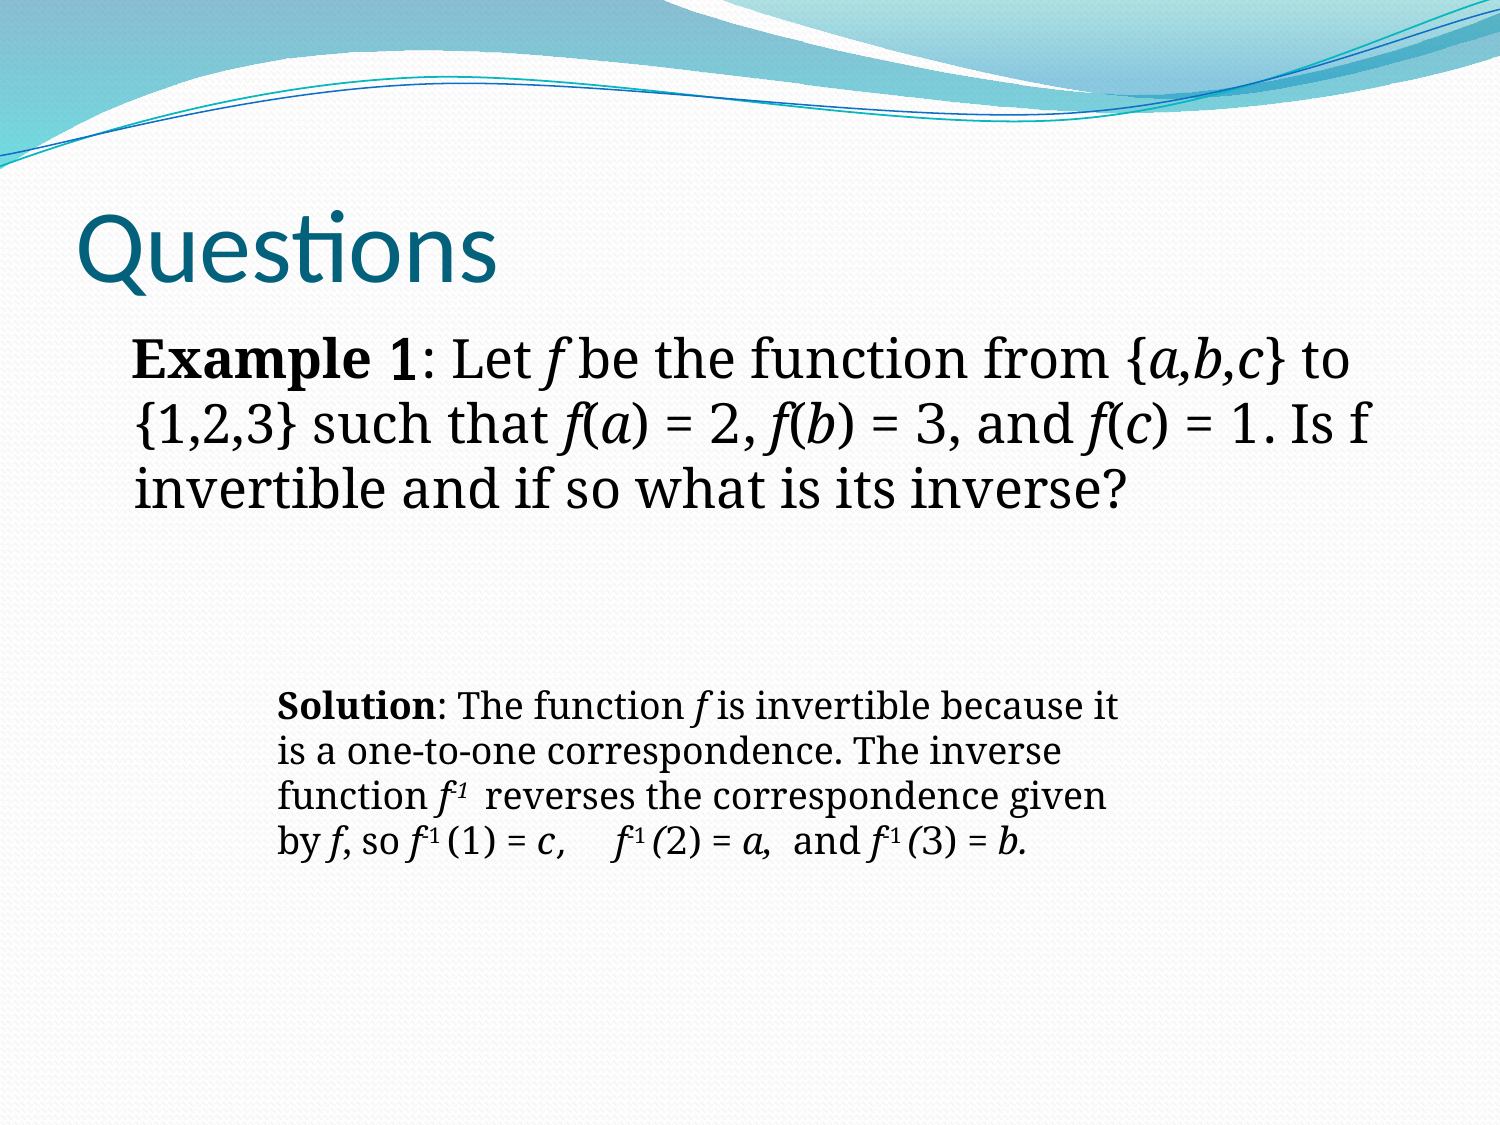

# Questions
   Example 1: Let f be the function from {a,b,c} to {1,2,3} such that f(a) = 2, f(b) = 3, and f(c) = 1. Is f invertible and if so what is its inverse?
Solution: The function f is invertible because it is a one-to-one correspondence. The inverse function f-1  reverses the correspondence given by f, so f-1 (1) = c,    f-1 (2) = a,  and f-1 (3) = b.